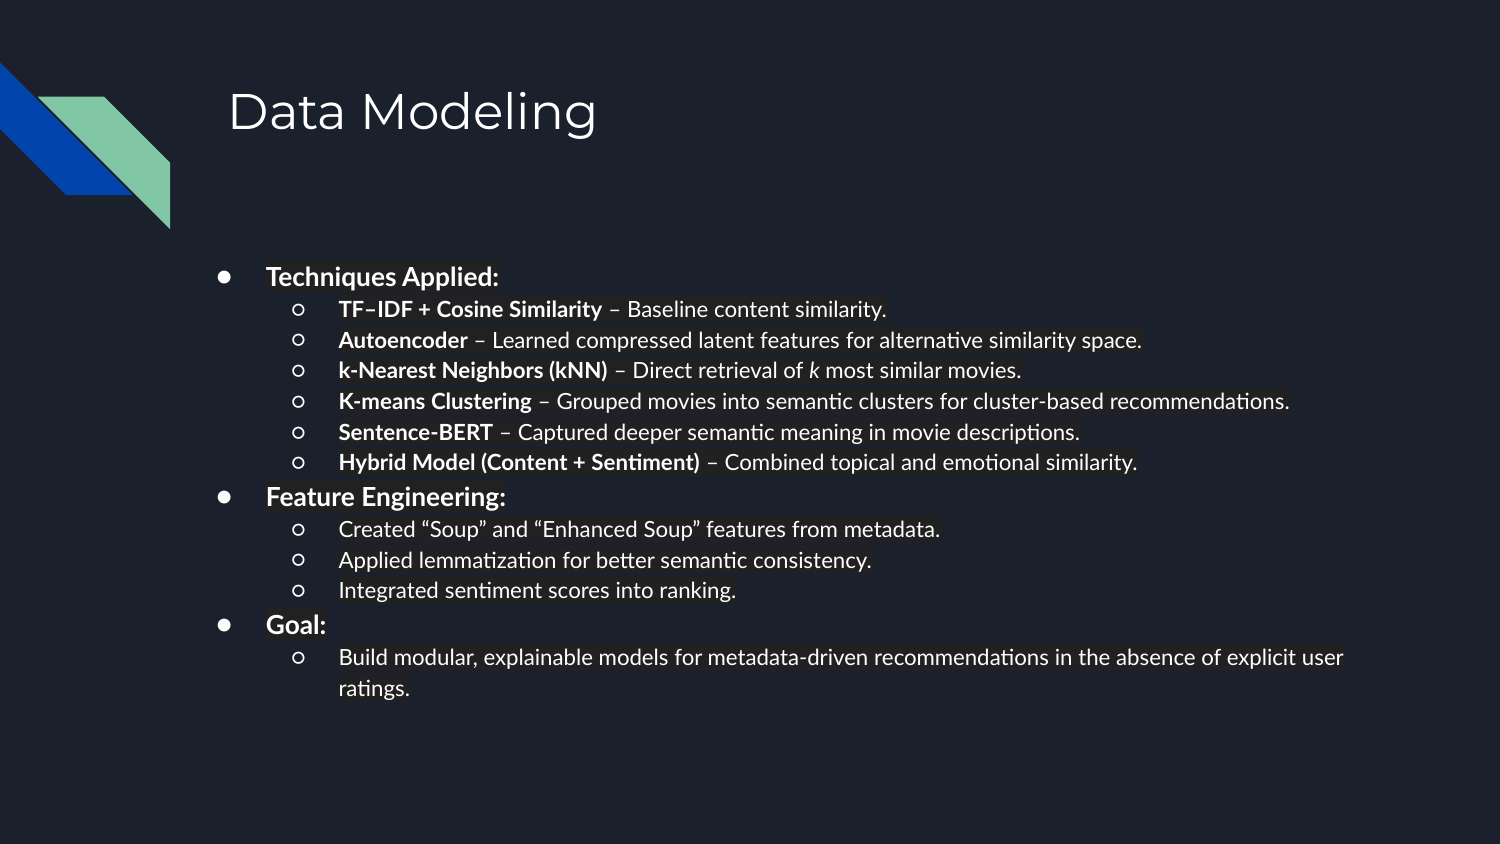

# Data Modeling
Techniques Applied:
TF–IDF + Cosine Similarity – Baseline content similarity.
Autoencoder – Learned compressed latent features for alternative similarity space.
k-Nearest Neighbors (kNN) – Direct retrieval of k most similar movies.
K-means Clustering – Grouped movies into semantic clusters for cluster-based recommendations.
Sentence-BERT – Captured deeper semantic meaning in movie descriptions.
Hybrid Model (Content + Sentiment) – Combined topical and emotional similarity.
Feature Engineering:
Created “Soup” and “Enhanced Soup” features from metadata.
Applied lemmatization for better semantic consistency.
Integrated sentiment scores into ranking.
Goal:
Build modular, explainable models for metadata-driven recommendations in the absence of explicit user ratings.